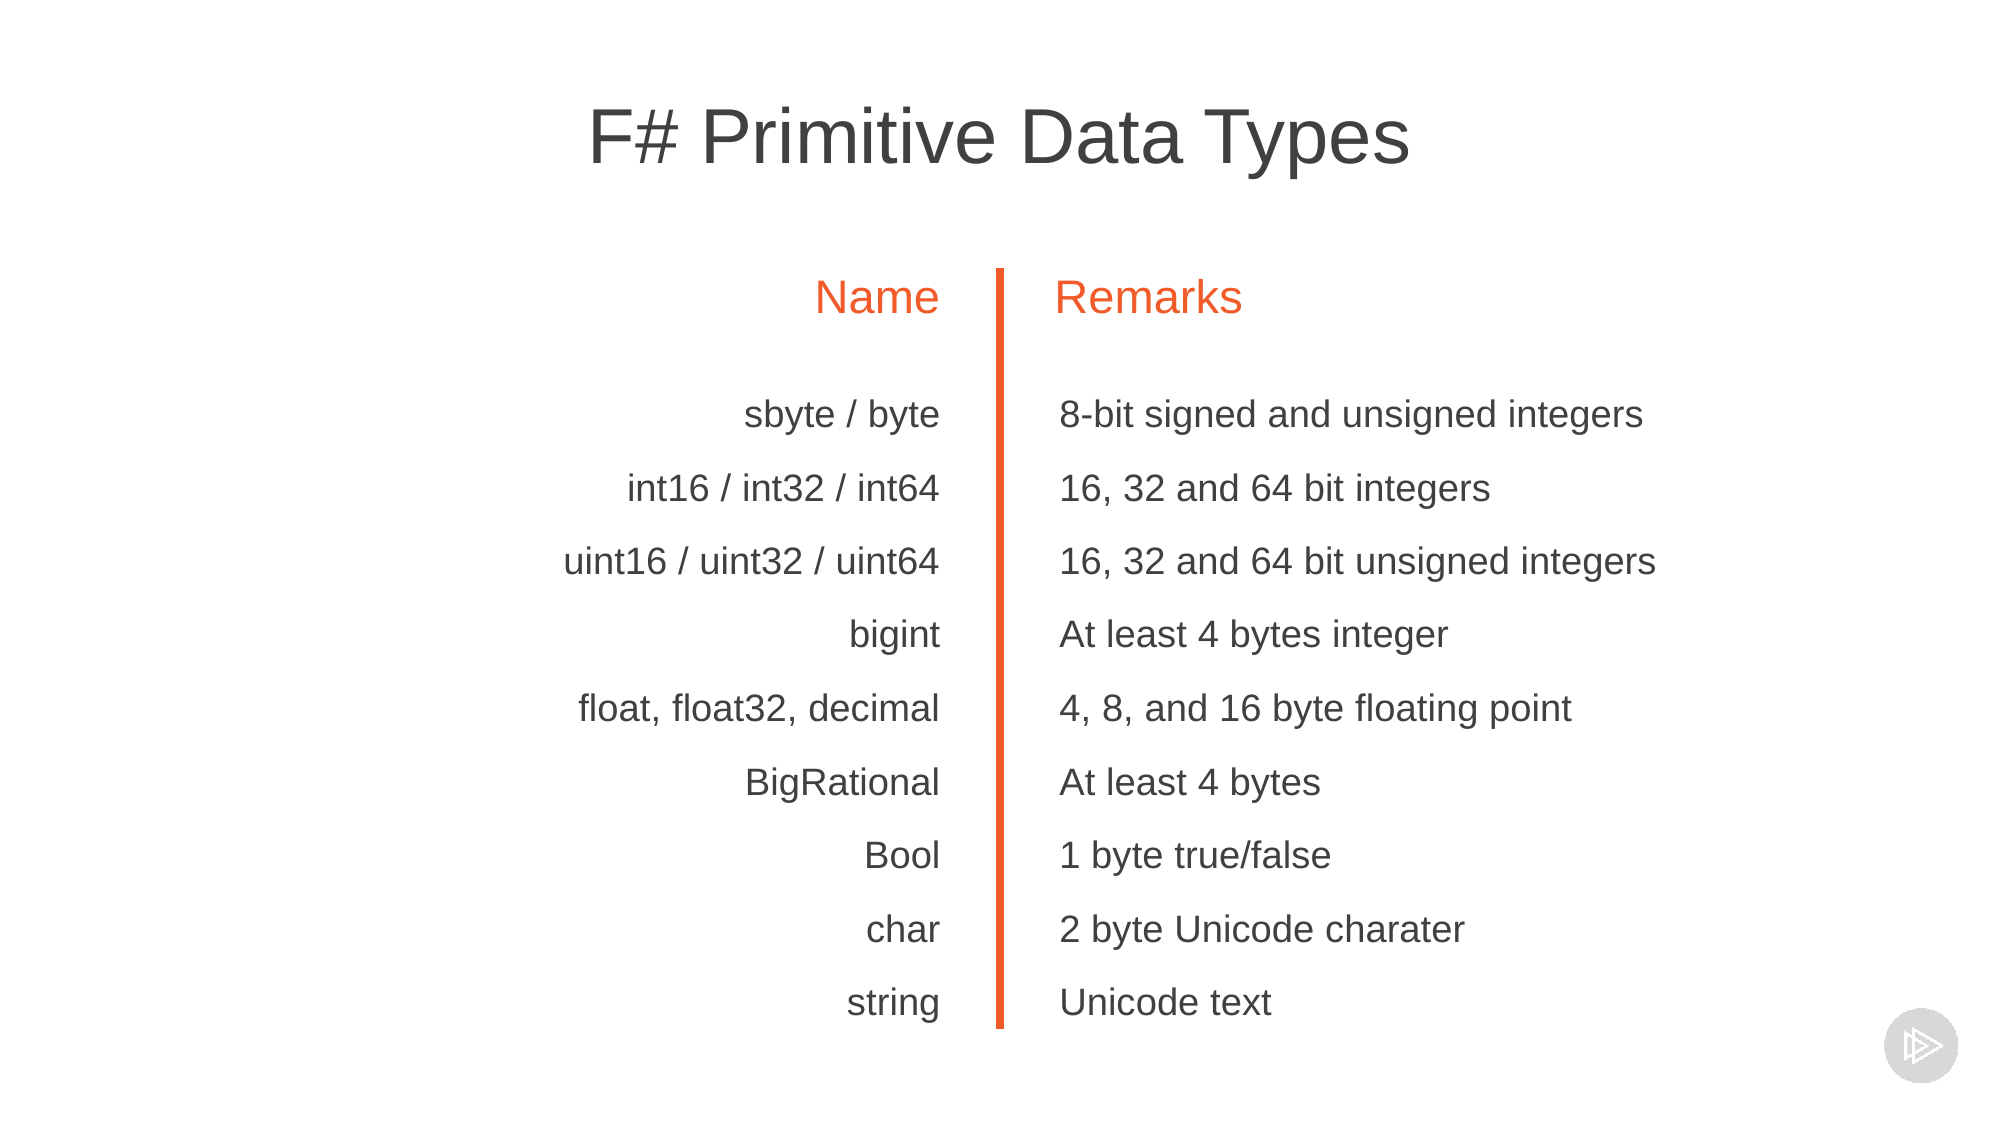

# F# Primitive Data Types
Name

Remarks
8-bit signed and unsigned integers
16, 32 and 64 bit integers
16, 32 and 64 bit unsigned integers
At least 4 bytes integer
4, 8, and 16 byte floating point
At least 4 bytes
1 byte true/false
2 byte Unicode charater
Unicode text

sbyte / byte
int16 / int32 / int64
uint16 / uint32 / uint64
bigint
float, float32, decimal
BigRational
Bool
char
string